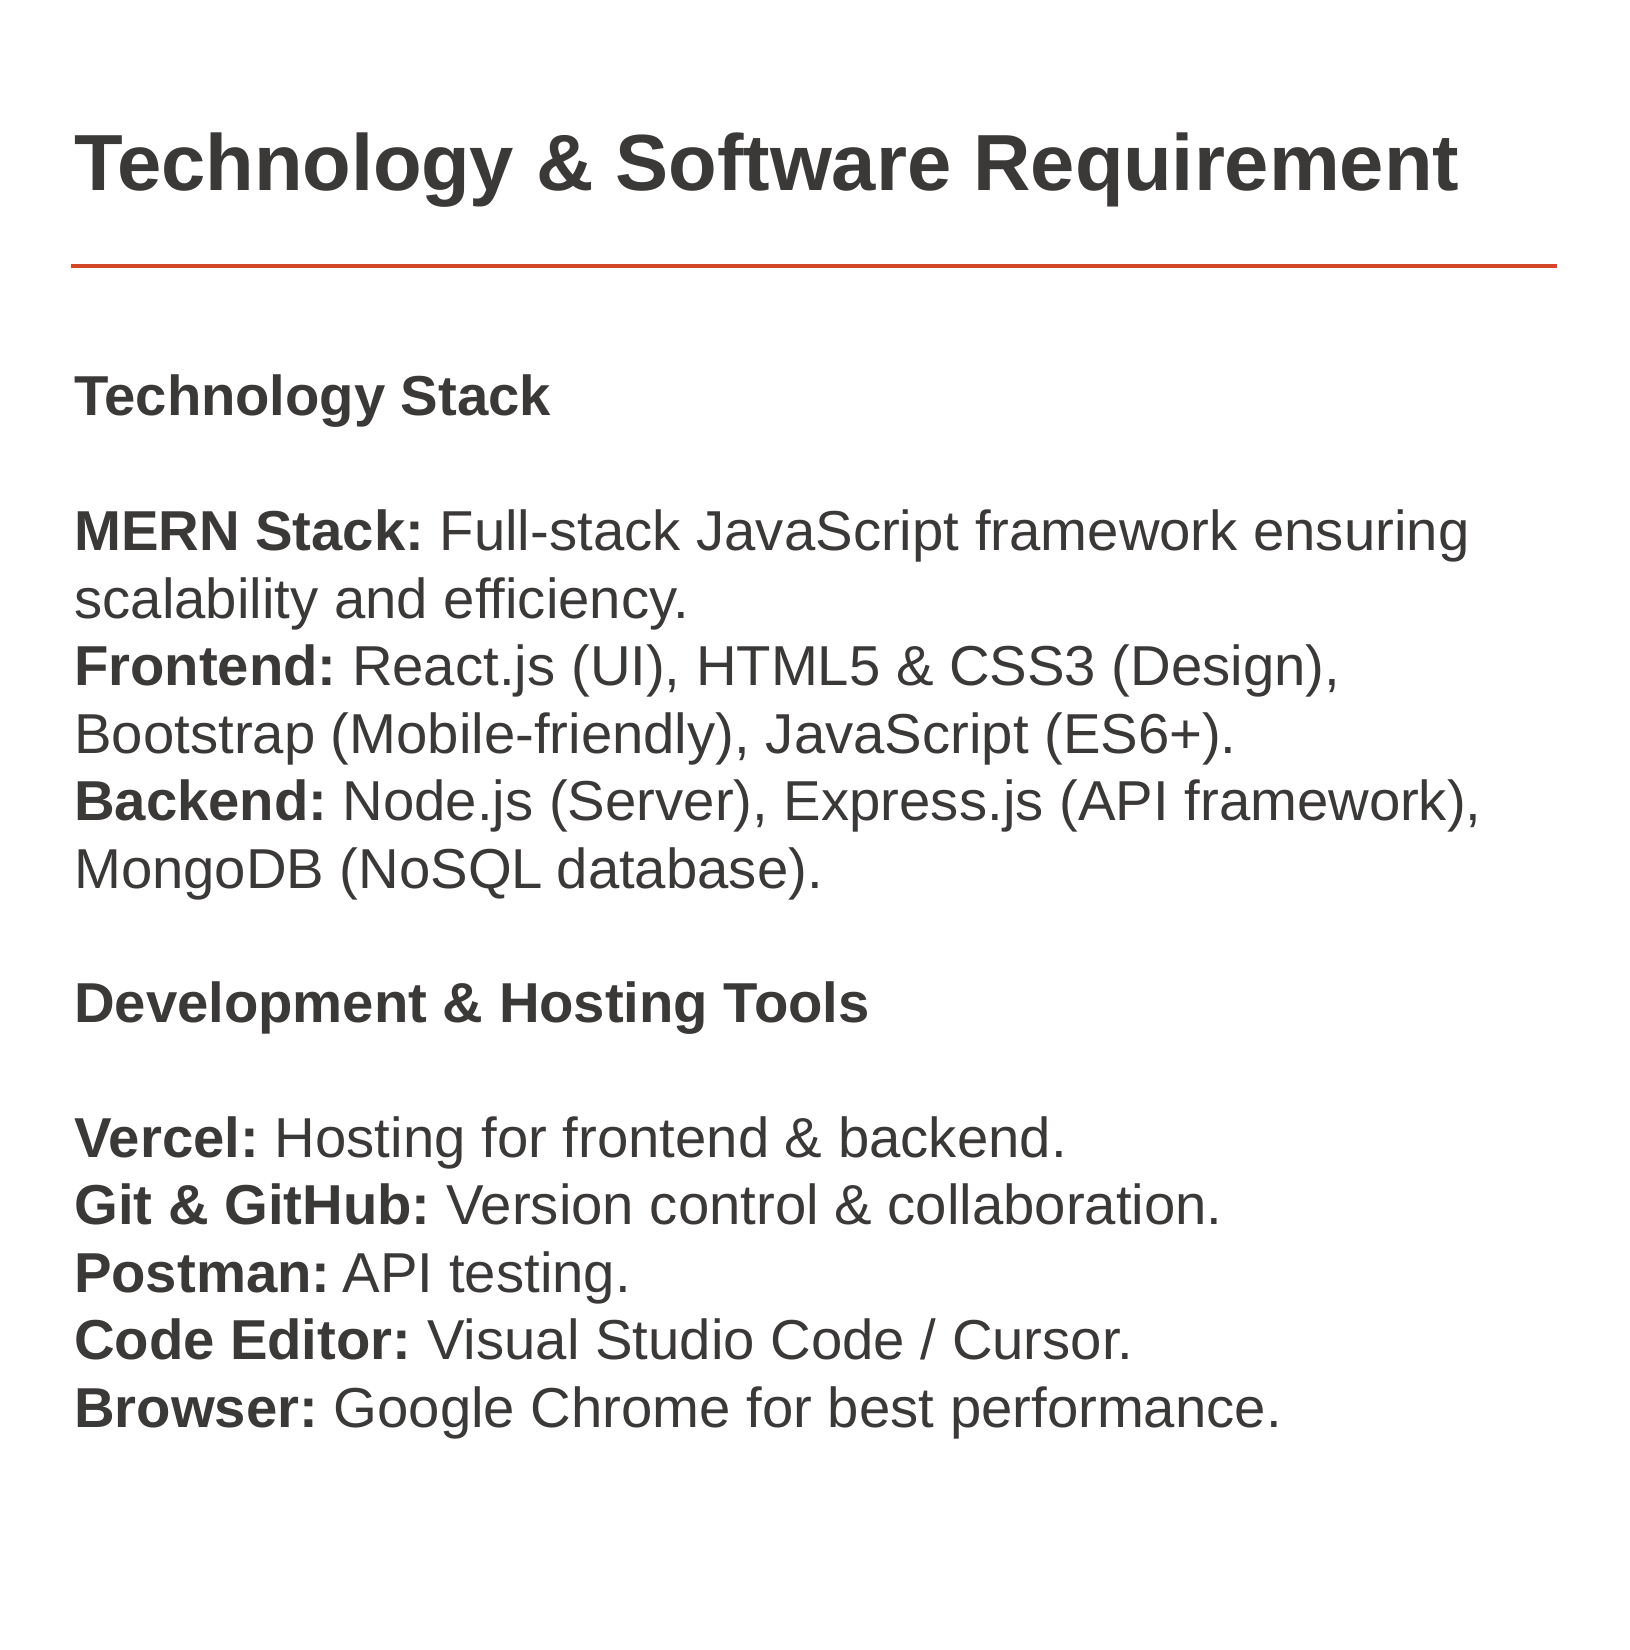

# Technology & Software Requirement
Technology Stack
MERN Stack: Full-stack JavaScript framework ensuring scalability and efficiency.
Frontend: React.js (UI), HTML5 & CSS3 (Design), Bootstrap (Mobile-friendly), JavaScript (ES6+).
Backend: Node.js (Server), Express.js (API framework), MongoDB (NoSQL database).
Development & Hosting Tools
Vercel: Hosting for frontend & backend.
Git & GitHub: Version control & collaboration.
Postman: API testing.
Code Editor: Visual Studio Code / Cursor.
Browser: Google Chrome for best performance.